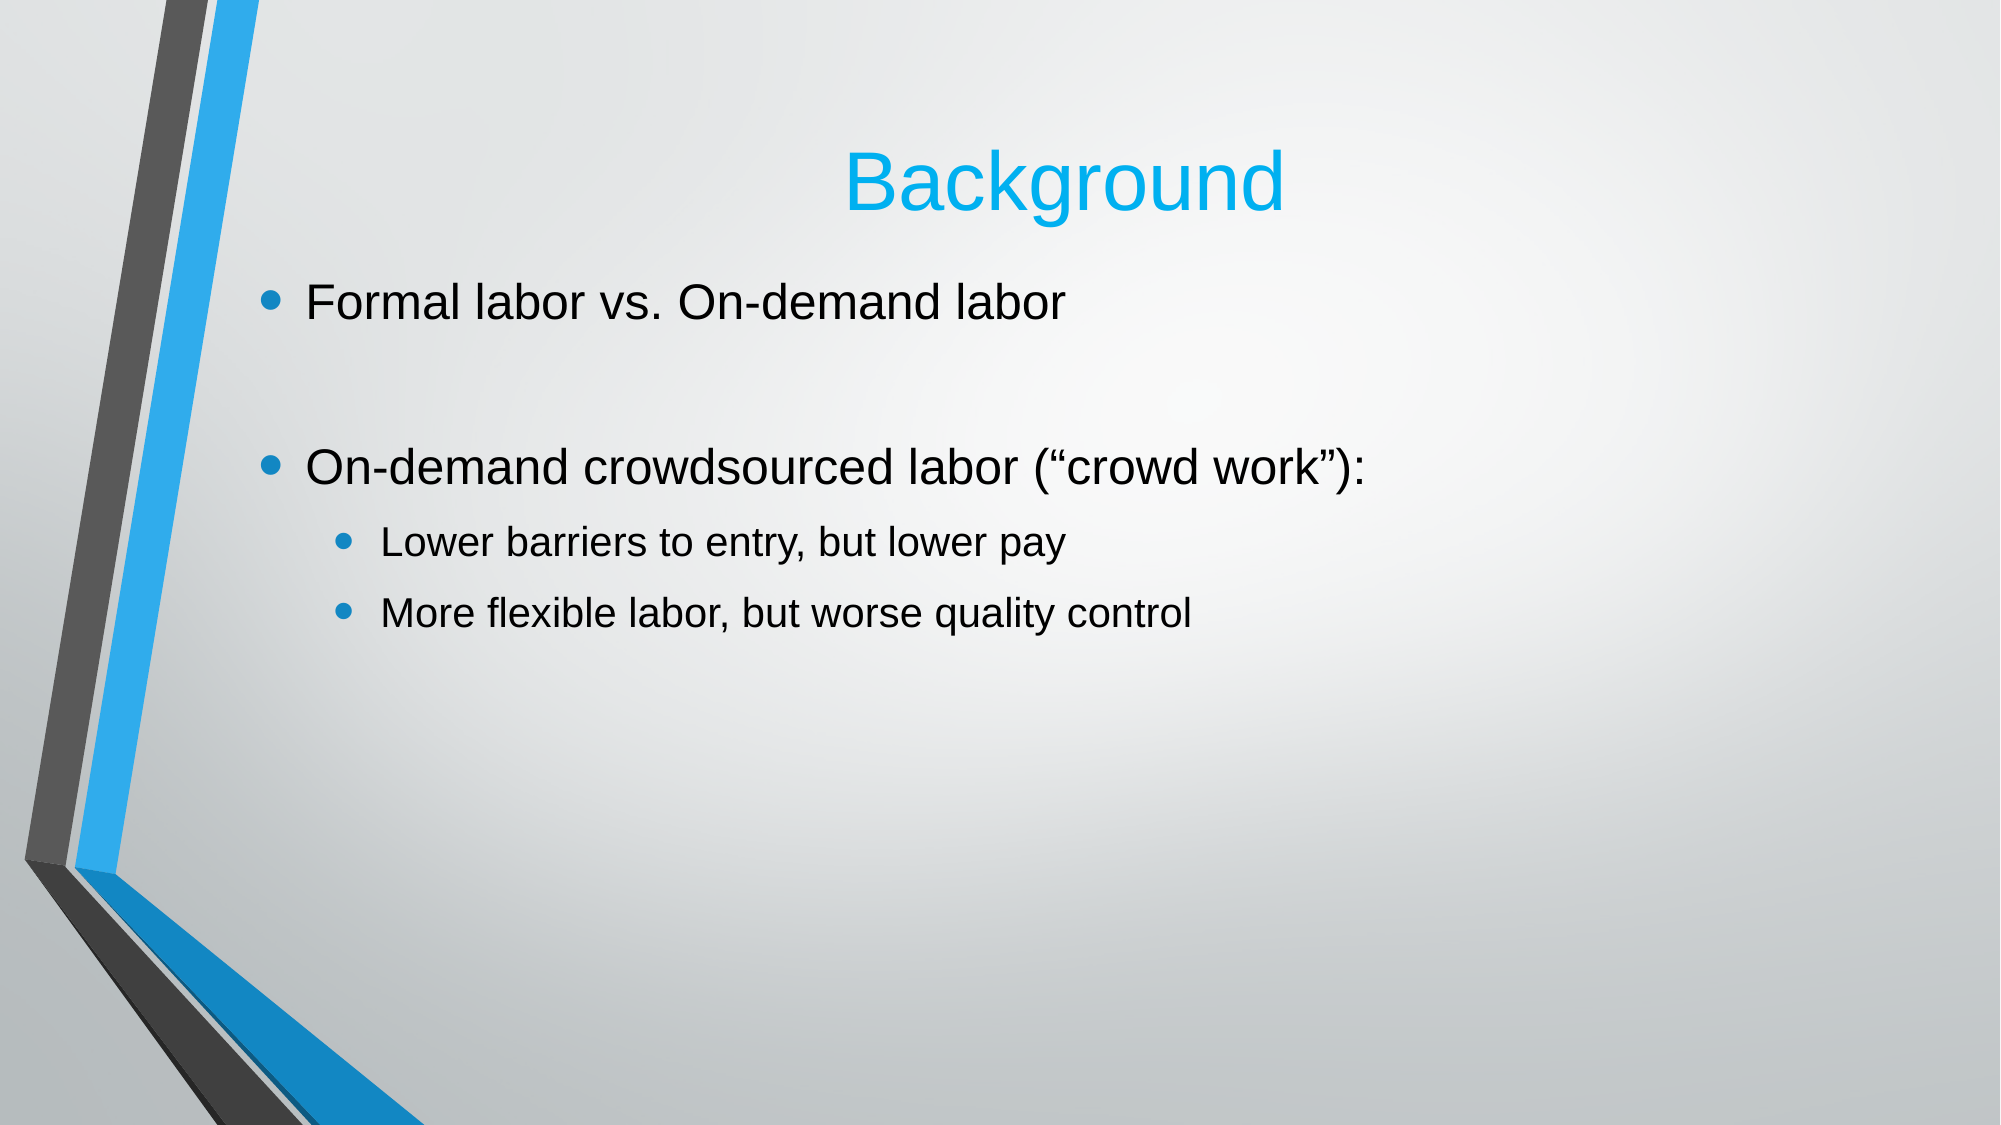

# Background
Formal labor vs. On-demand labor

On-demand crowdsourced labor (“crowd work”):
Lower barriers to entry, but lower pay
More flexible labor, but worse quality control